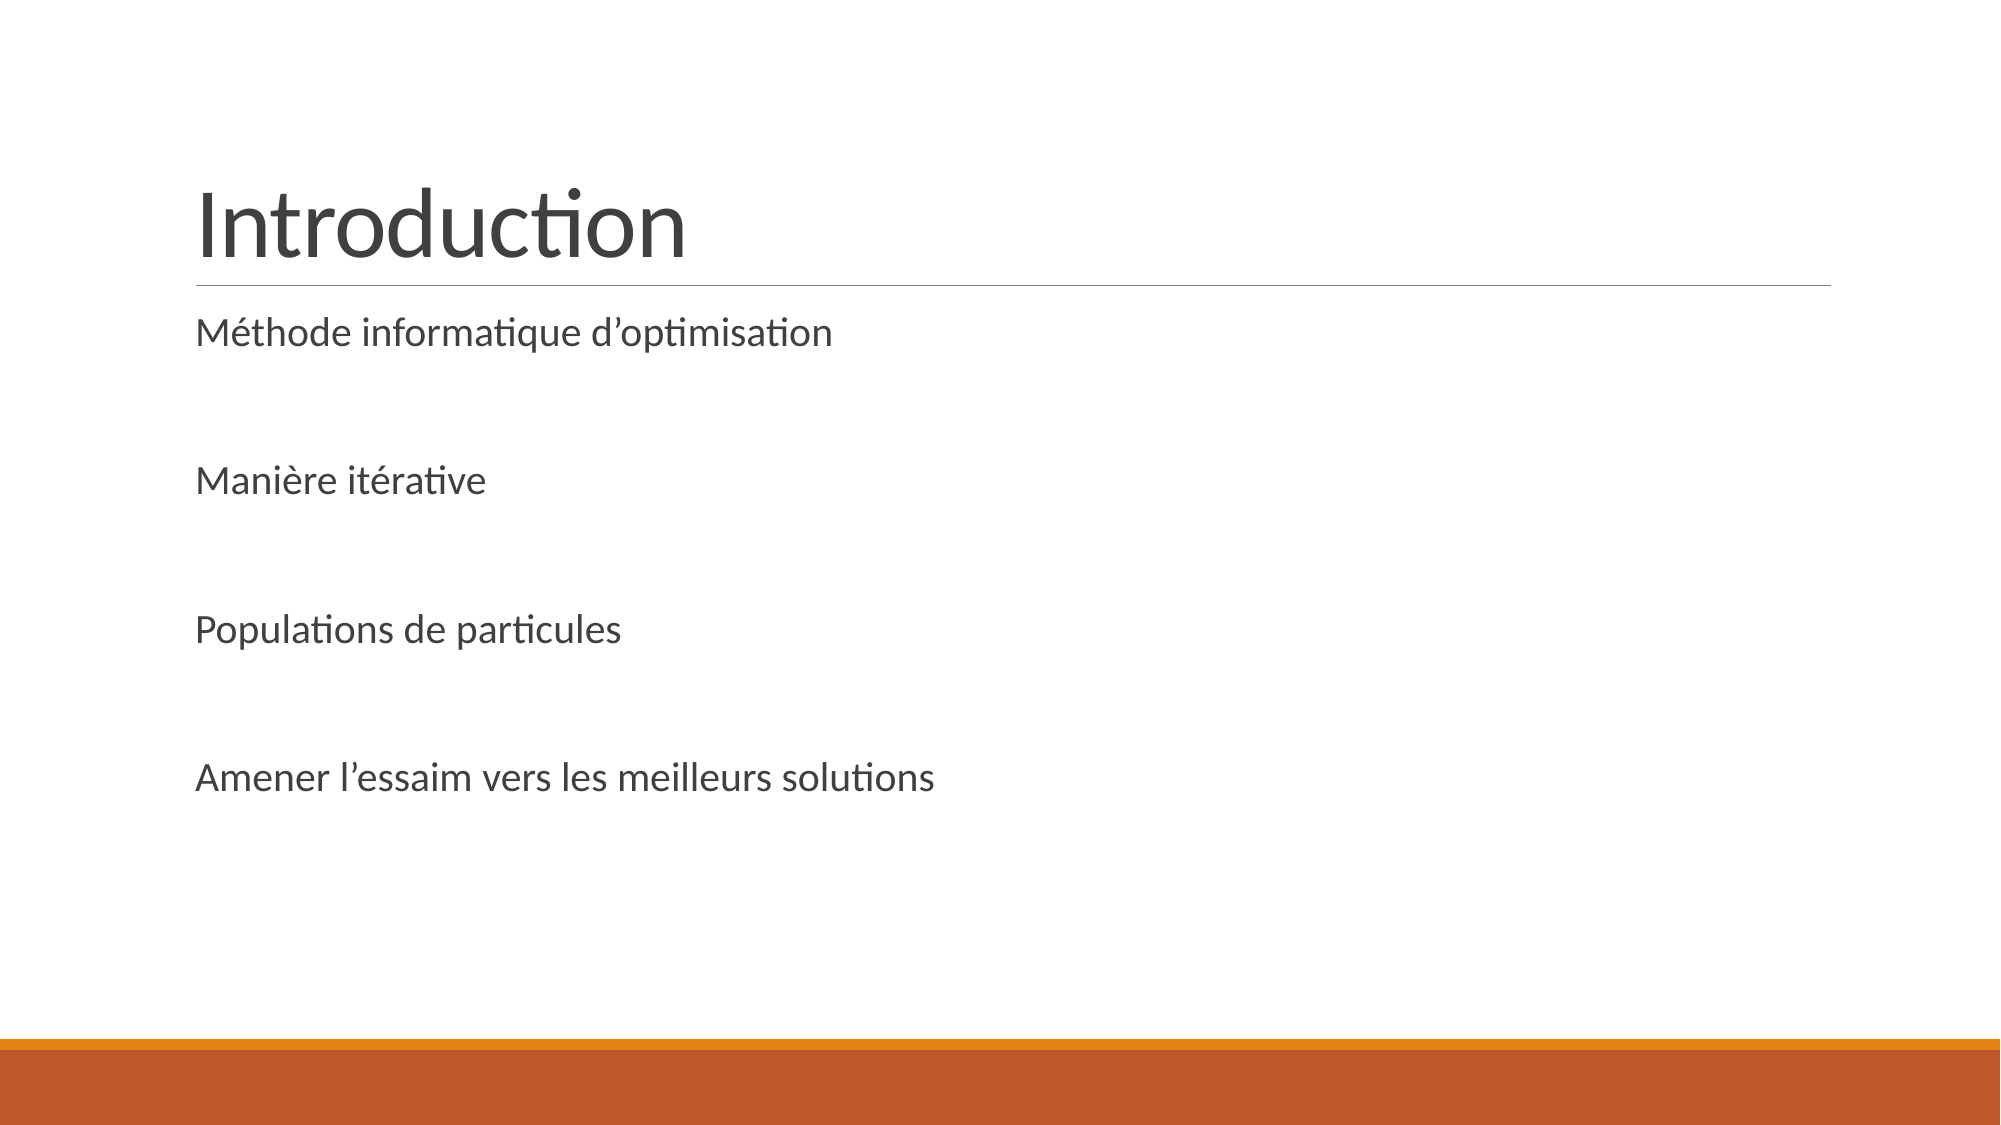

# Introduction
Méthode informatique d’optimisation

Manière itérative

Populations de particules

Amener l’essaim vers les meilleurs solutions